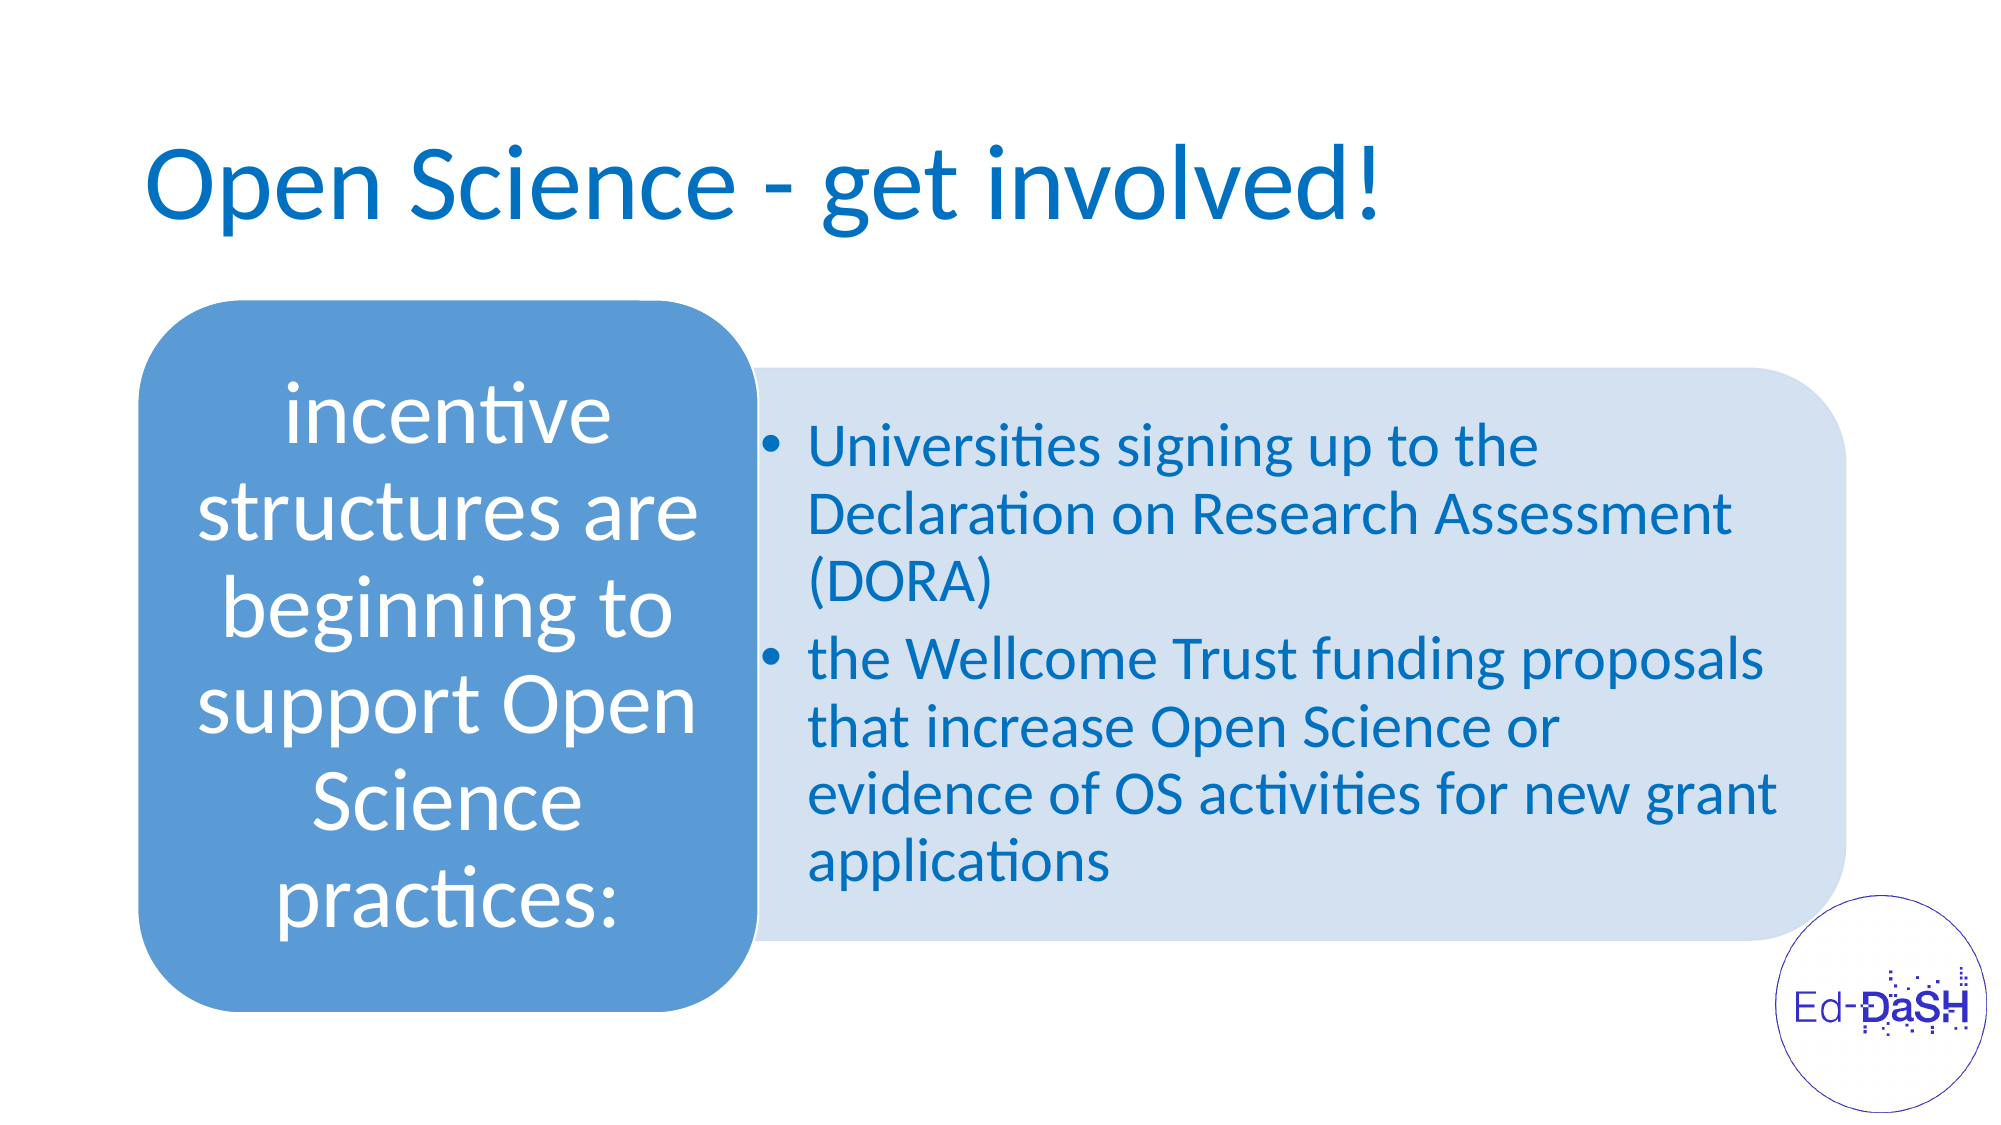

# Open Science - get involved!

incentive structures are beginning to support Open Science practices:

Universities signing up to the Declaration on Research Assessment (DORA)
the Wellcome Trust funding proposals that increase Open Science or evidence of OS activities for new grant applications